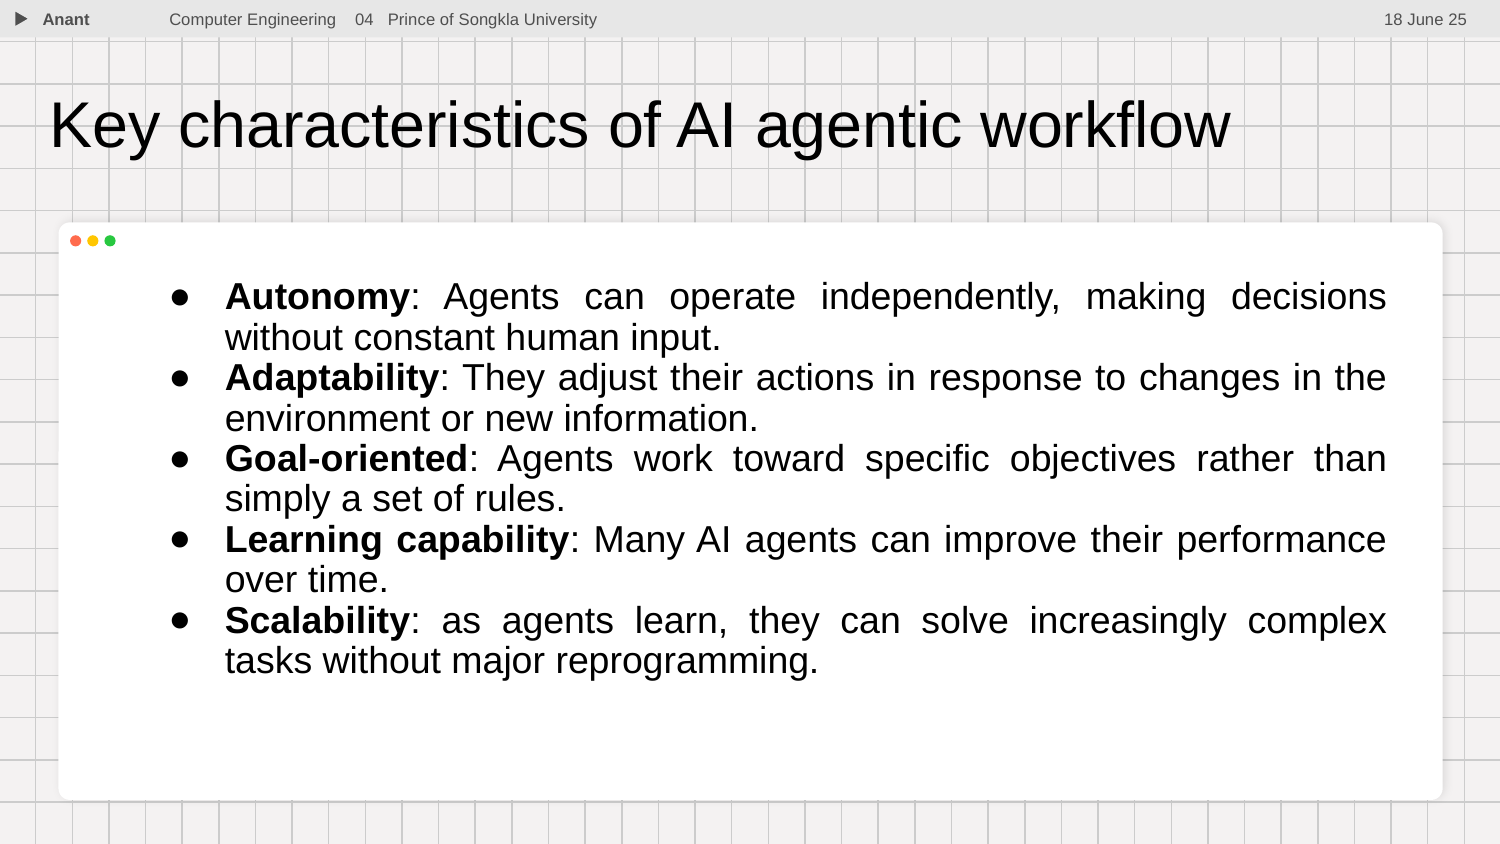

Anant
Computer Engineering    04   Prince of Songkla University

18 June 25

# Key characteristics of AI agentic workflow

Autonomy: Agents can operate independently, making decisions without constant human input.
Adaptability: They adjust their actions in response to changes in the environment or new information.
Goal-oriented: Agents work toward specific objectives rather than simply a set of rules.
Learning capability: Many AI agents can improve their performance over time.
Scalability: as agents learn, they can solve increasingly complex tasks without major reprogramming.